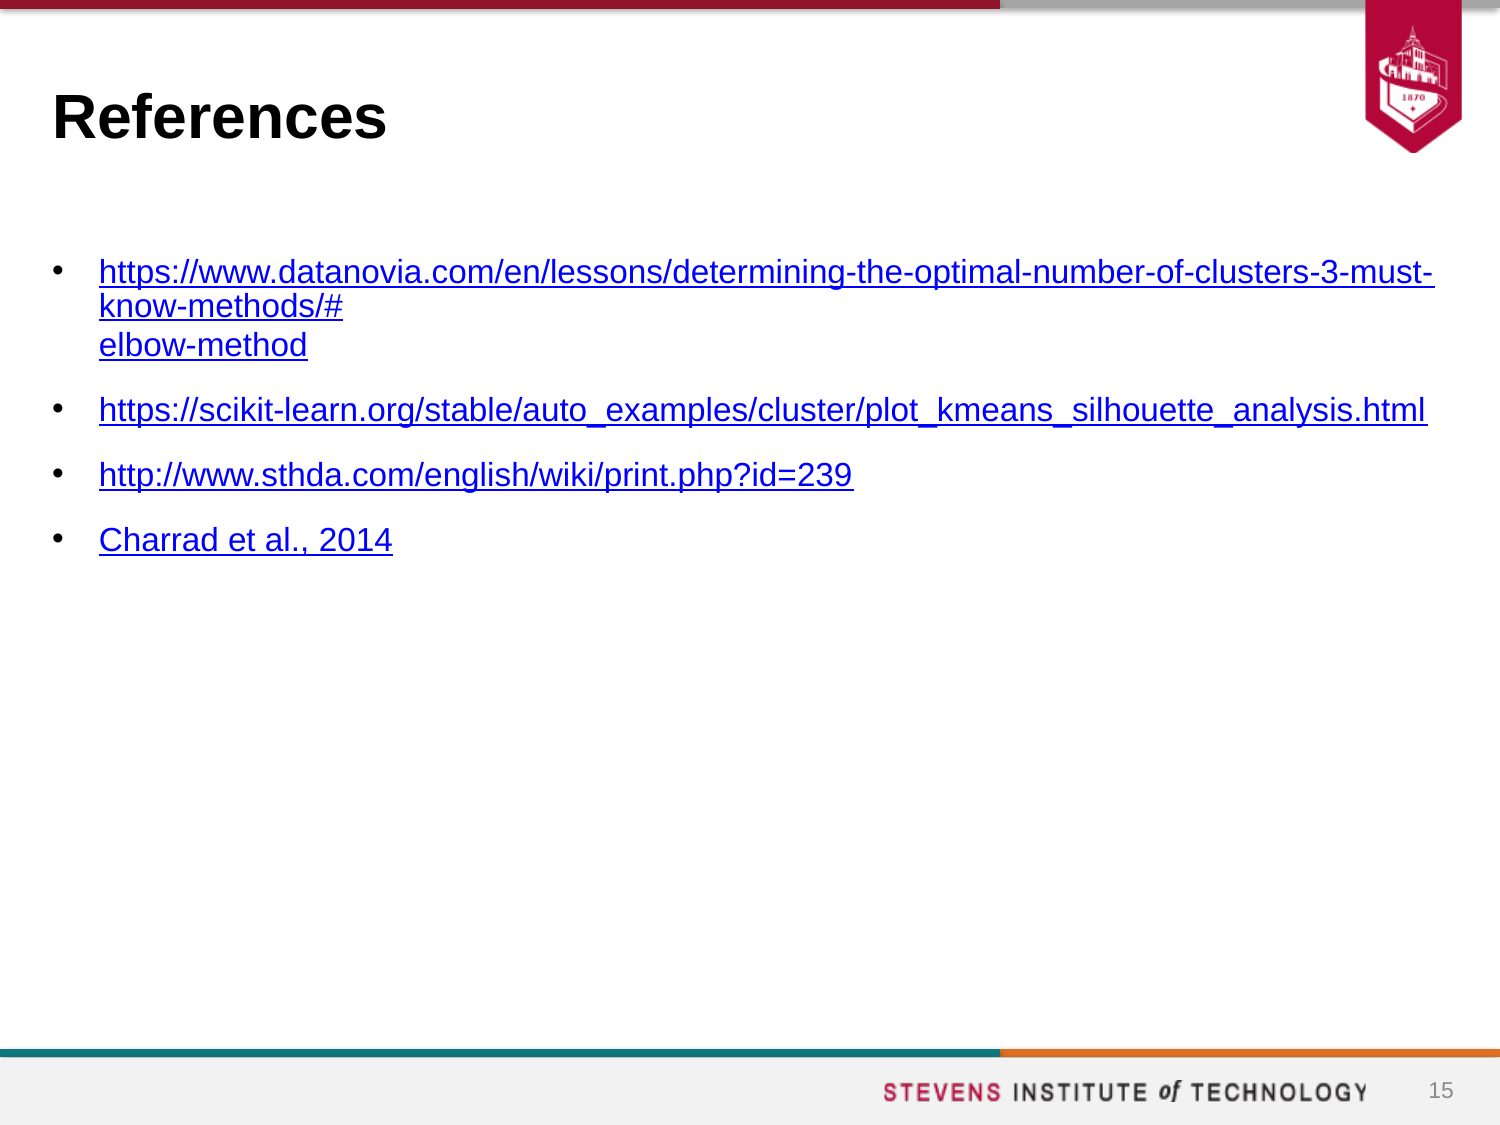

# References
https://www.datanovia.com/en/lessons/determining-the-optimal-number-of-clusters-3-must-know-methods/#elbow-method
https://scikit-learn.org/stable/auto_examples/cluster/plot_kmeans_silhouette_analysis.html
http://www.sthda.com/english/wiki/print.php?id=239
Charrad et al., 2014

15